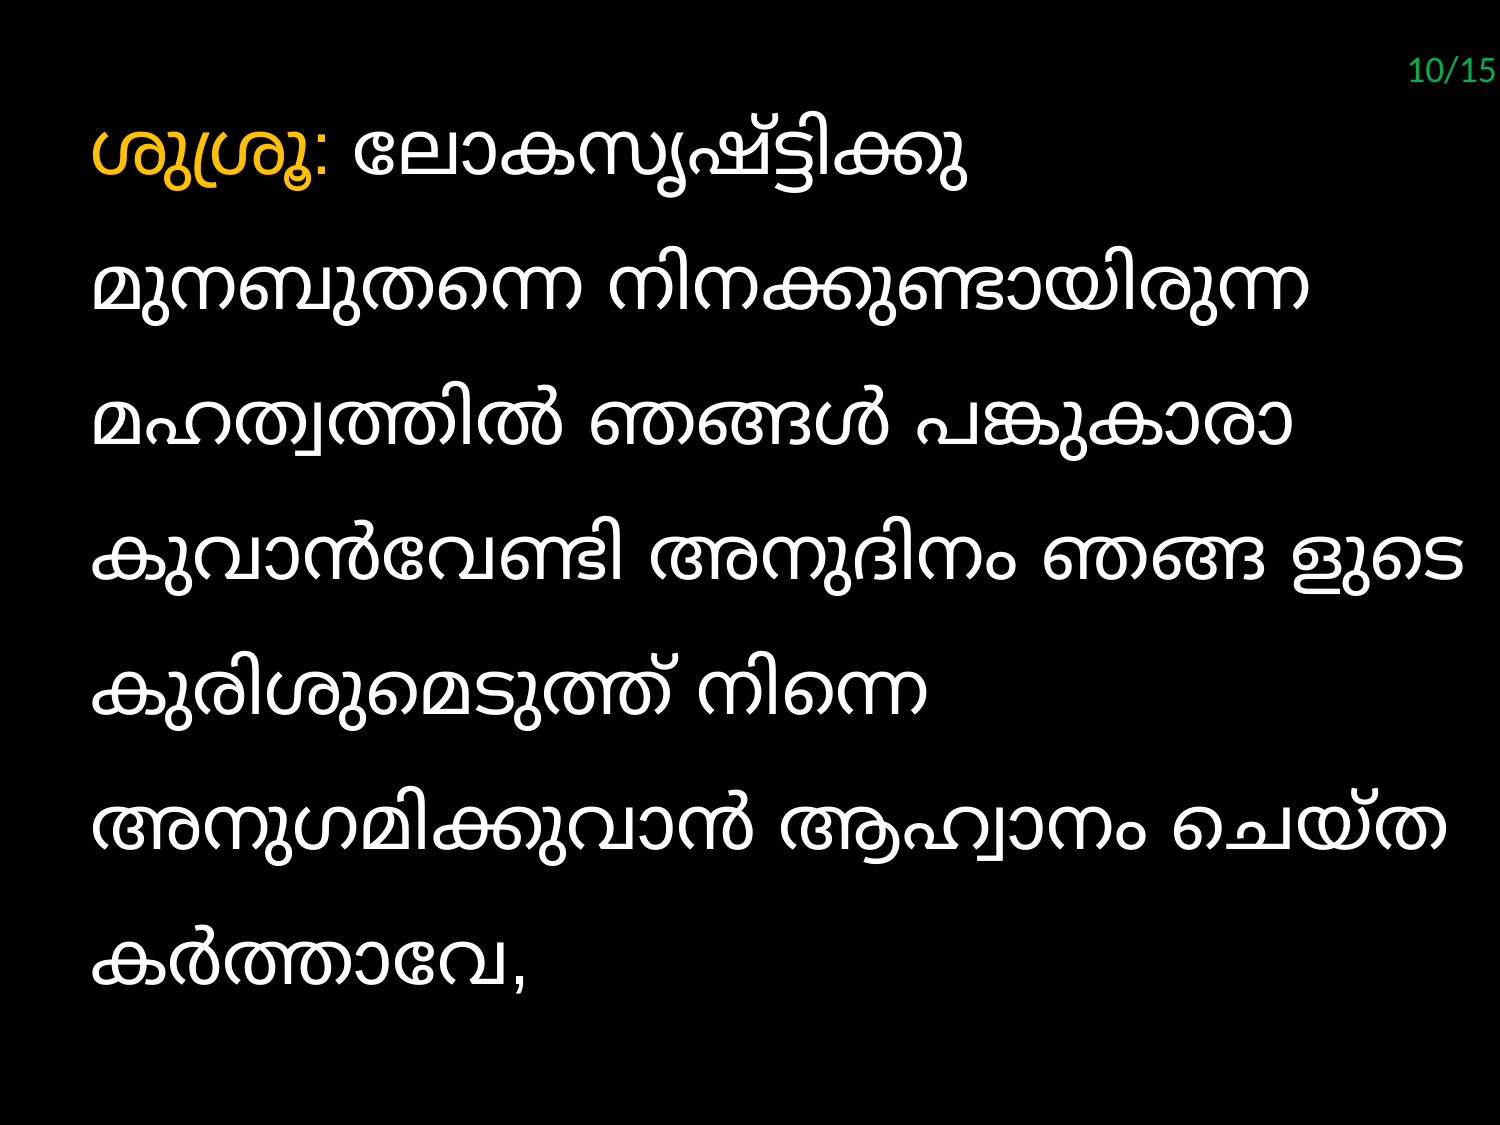

10/15
ശുശ്രൂ: ലോകസൃഷ്ട്ടിക്കു മുനബുതന്നെ നിനക്കുണ്ടായിരുന്ന മഹത്വത്തില്‍ ഞങ്ങള്‍ പങ്കുകാരാ കുവാന്‍വേണ്ടി അനുദിനം ഞങ്ങ ളുടെ കുരിശുമെടുത്ത് നിന്നെ അനുഗമിക്കുവാന്‍ ആഹ്വാനം ചെയ്ത കര്‍ത്താവേ,